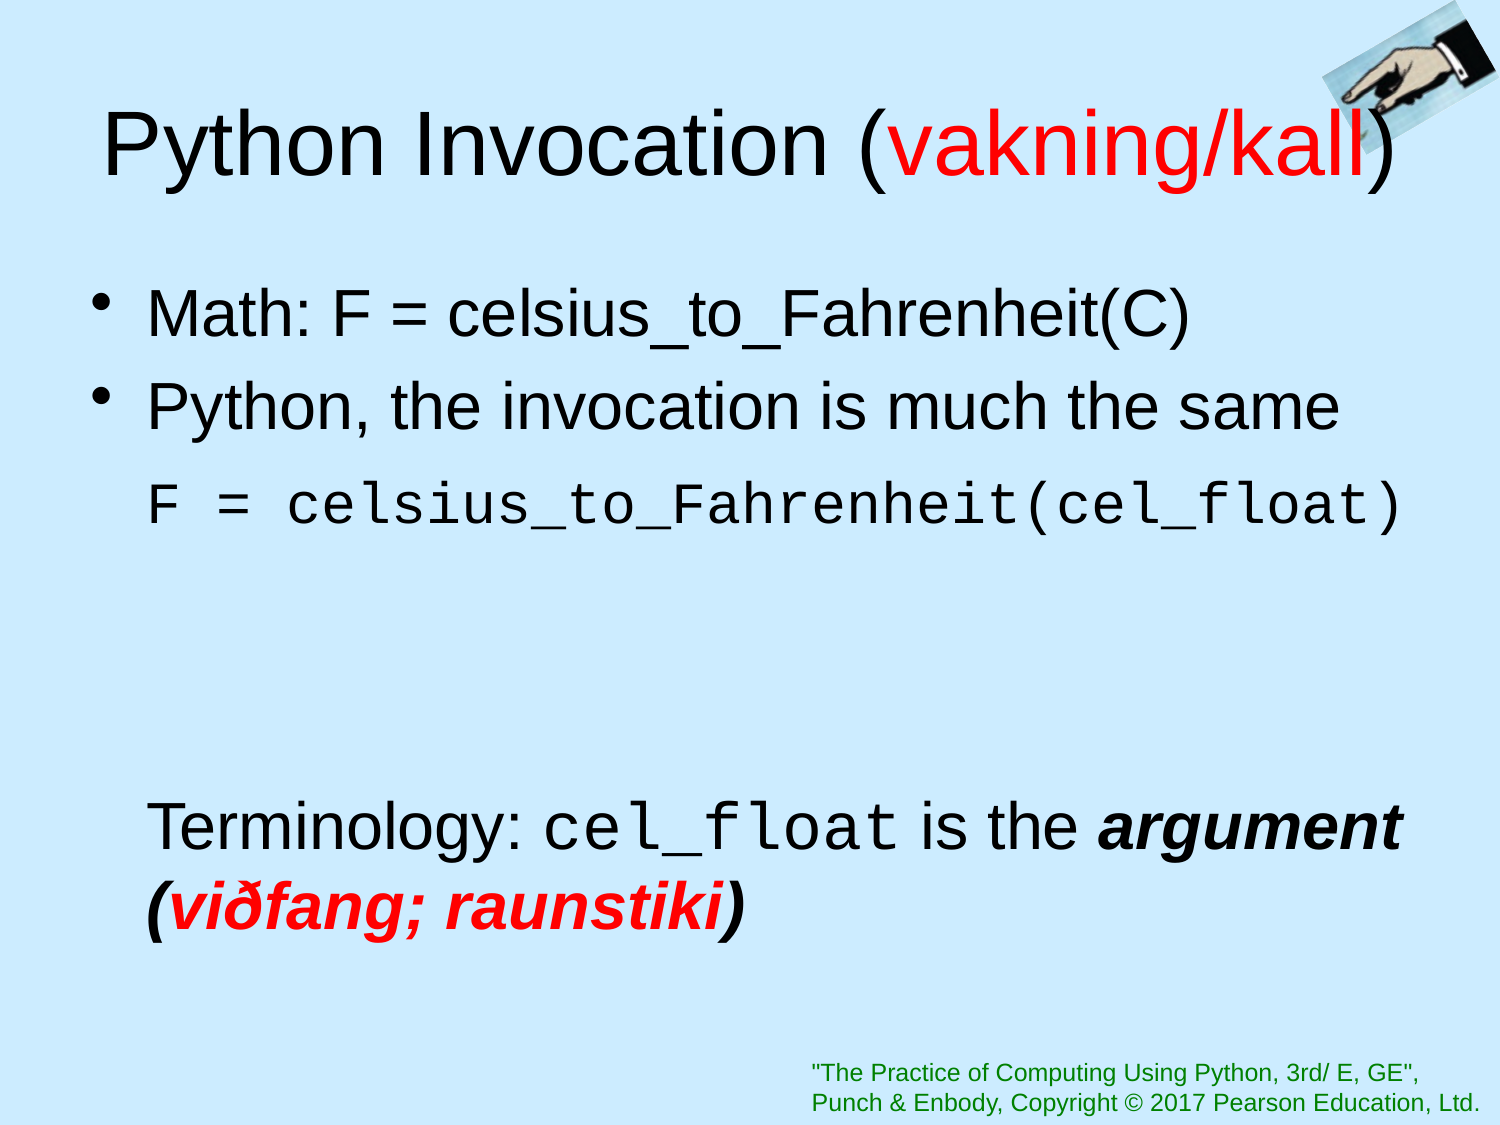

# Python Invocation (vakning/kall)
Math: F = celsius_to_Fahrenheit(C)
Python, the invocation is much the same
	F = celsius_to_Fahrenheit(cel_float)

	Terminology: cel_float is the argument (viðfang; raunstiki)